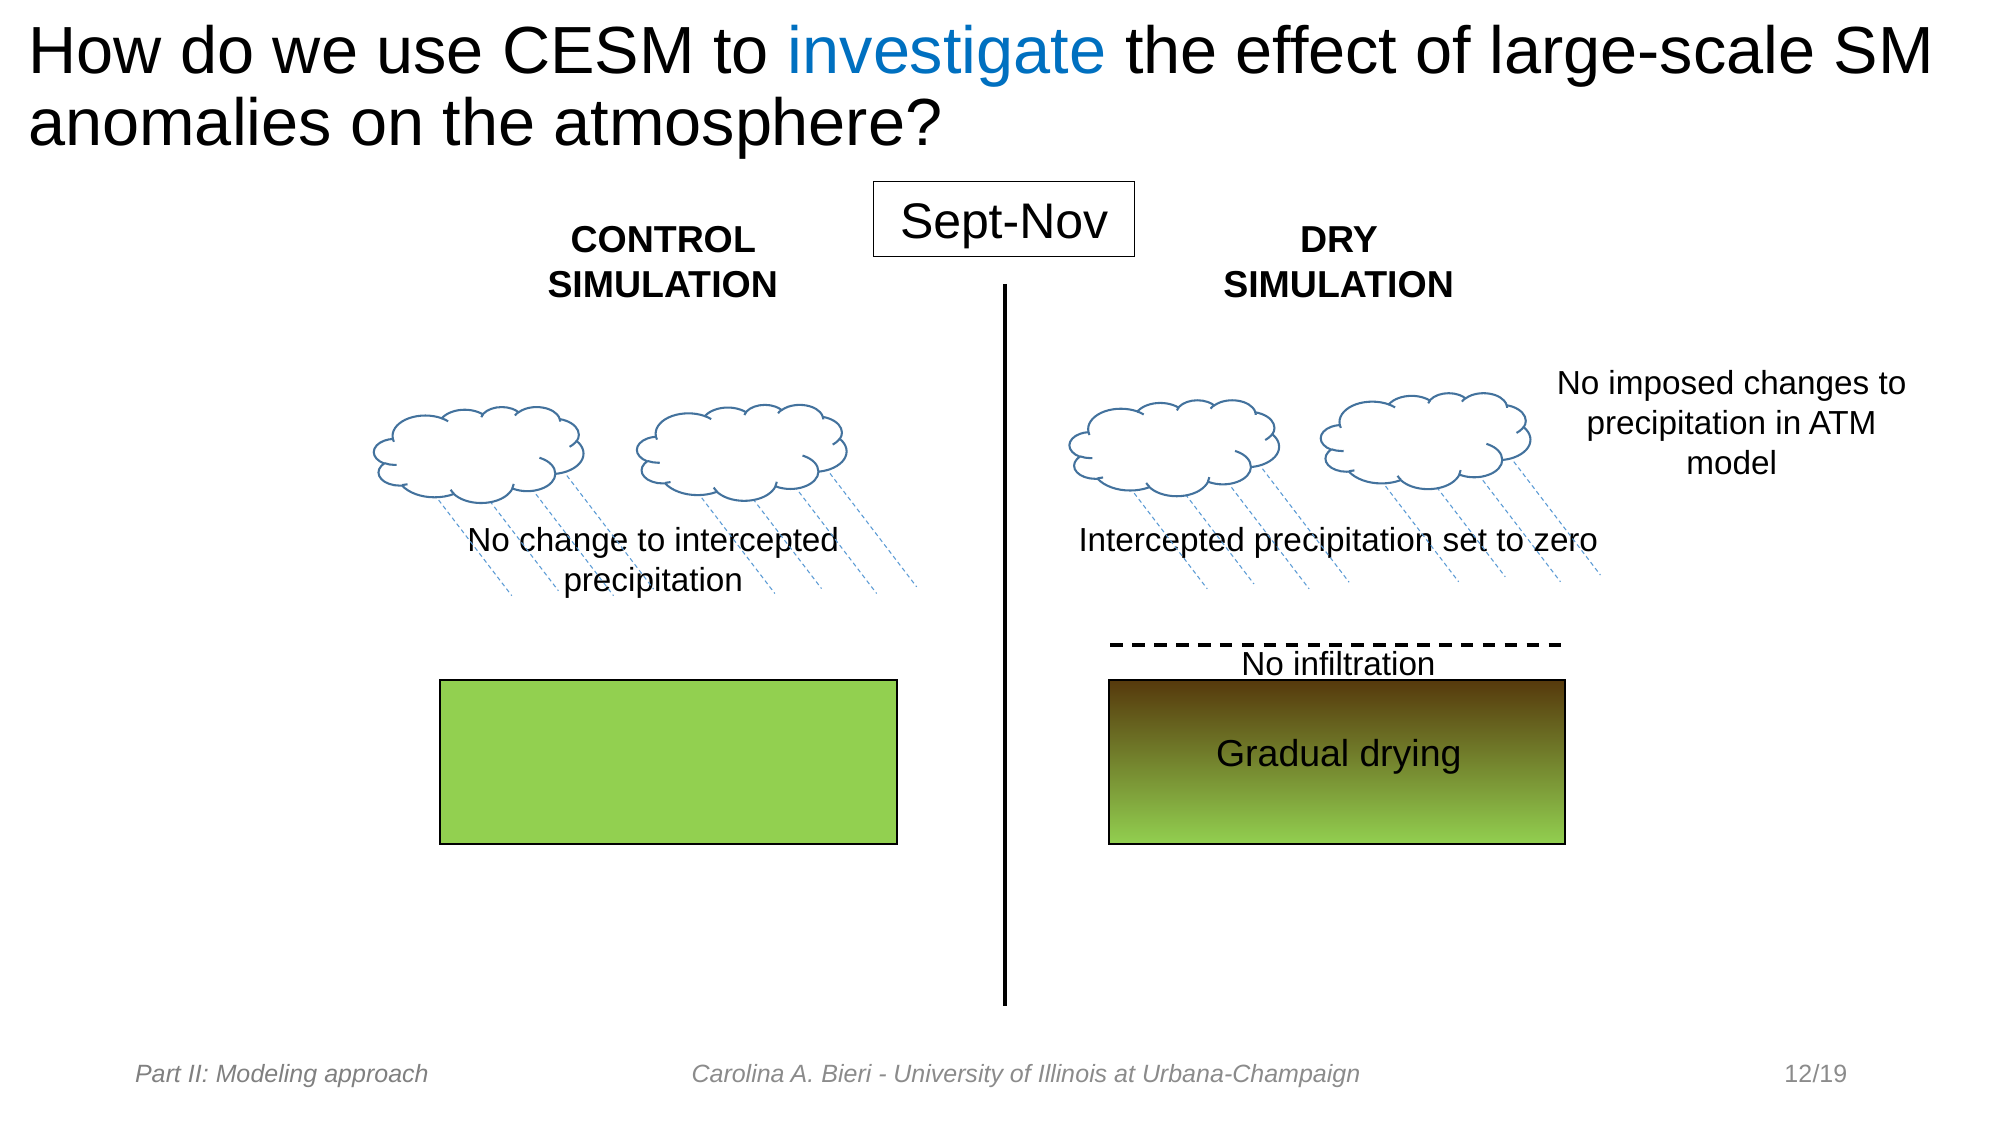

# How do we use CESM to investigate the effect of large-scale SM anomalies on the atmosphere?
Sept-Nov
CONTROL SIMULATION
DRY SIMULATION
No imposed changes to precipitation in ATM model

No change to intercepted precipitation
Intercepted precipitation set to zero
No infiltration

Gradual drying
Carolina A. Bieri - University of Illinois at Urbana-Champaign
12/19
Part II: Modeling approach